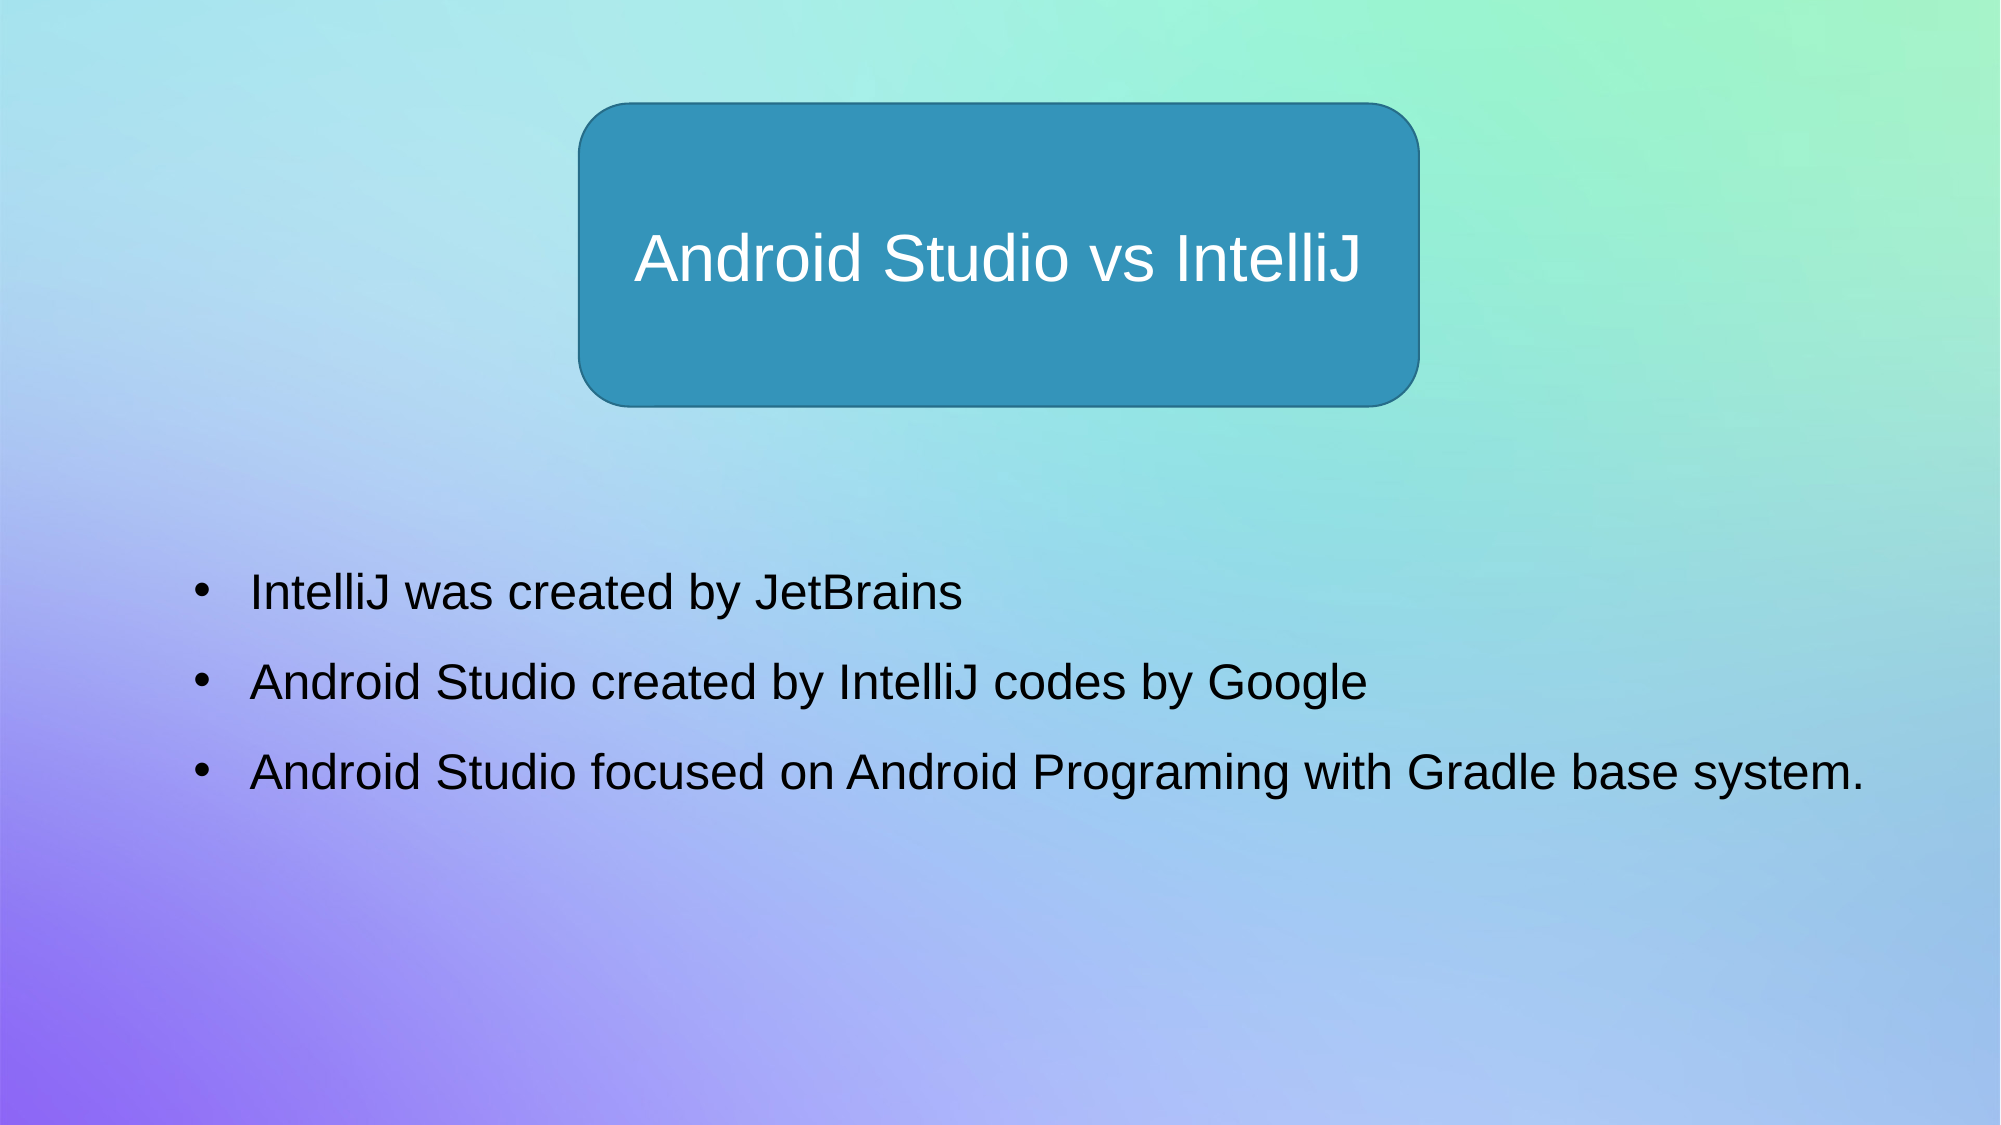

Android Studio vs IntelliJ
IntelliJ was created by JetBrains
Android Studio created by IntelliJ codes by Google
Android Studio focused on Android Programing with Gradle base system.